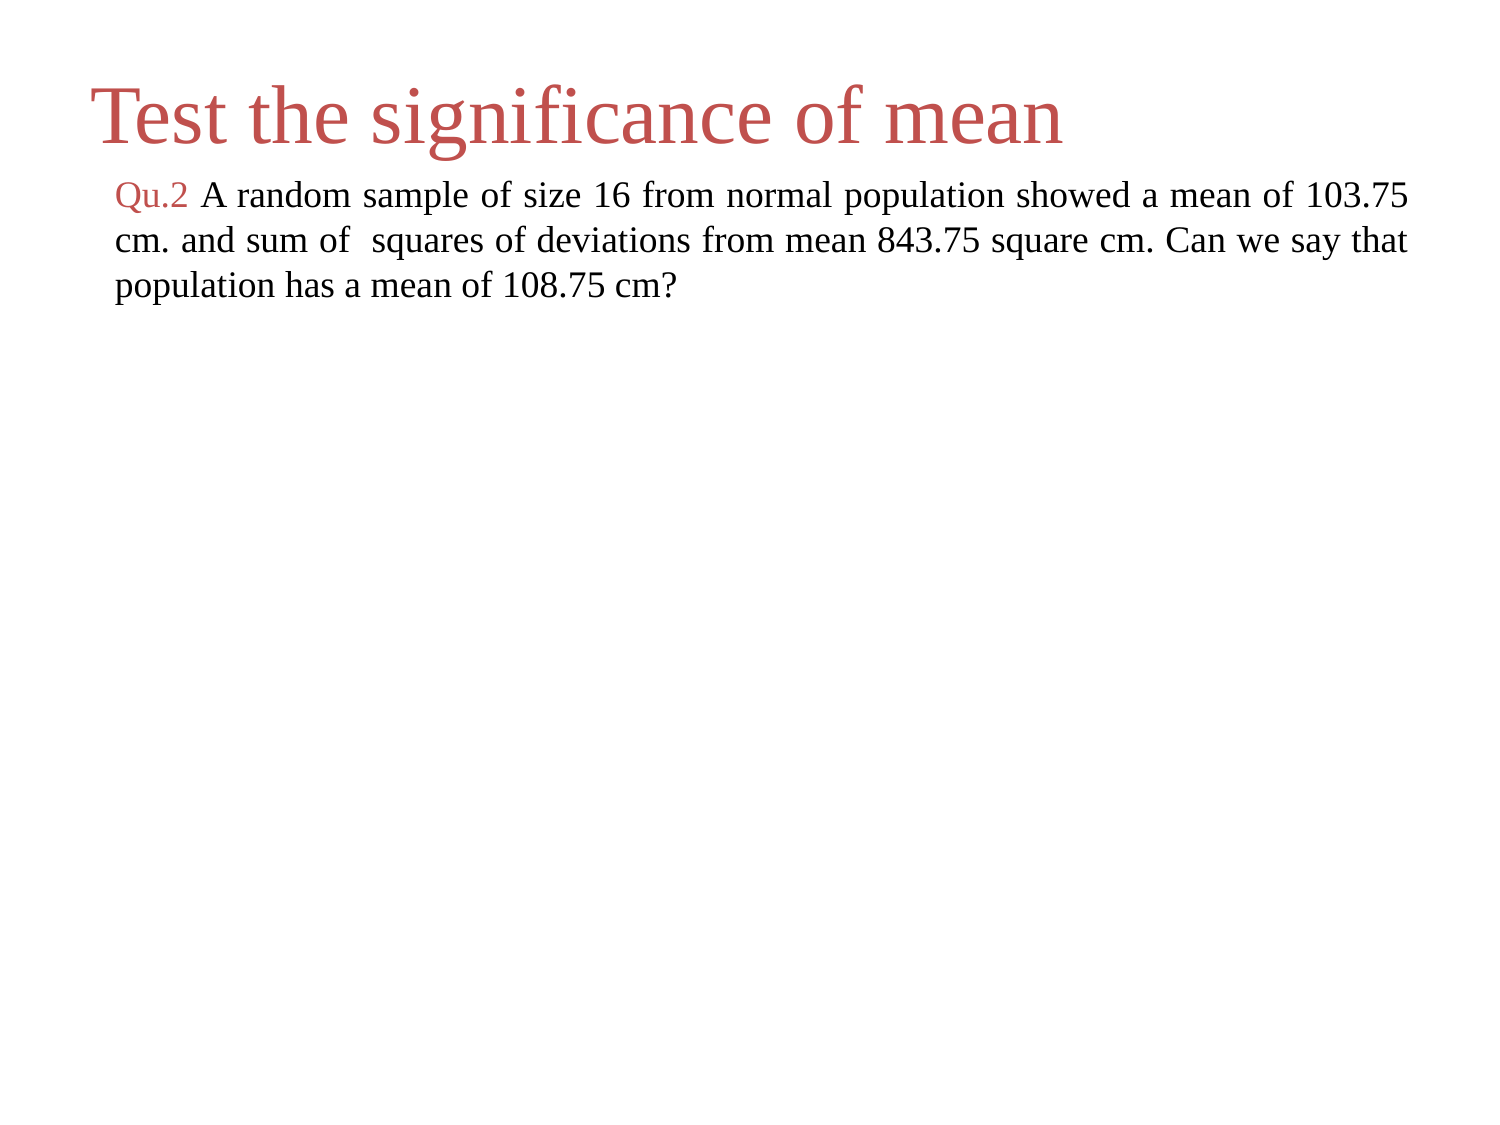

# Test the significance of mean
Qu.2 A random sample of size 16 from normal population showed a mean of 103.75 cm. and sum of  squares of deviations from mean 843.75 square cm. Can we say that population has a mean of 108.75 cm?